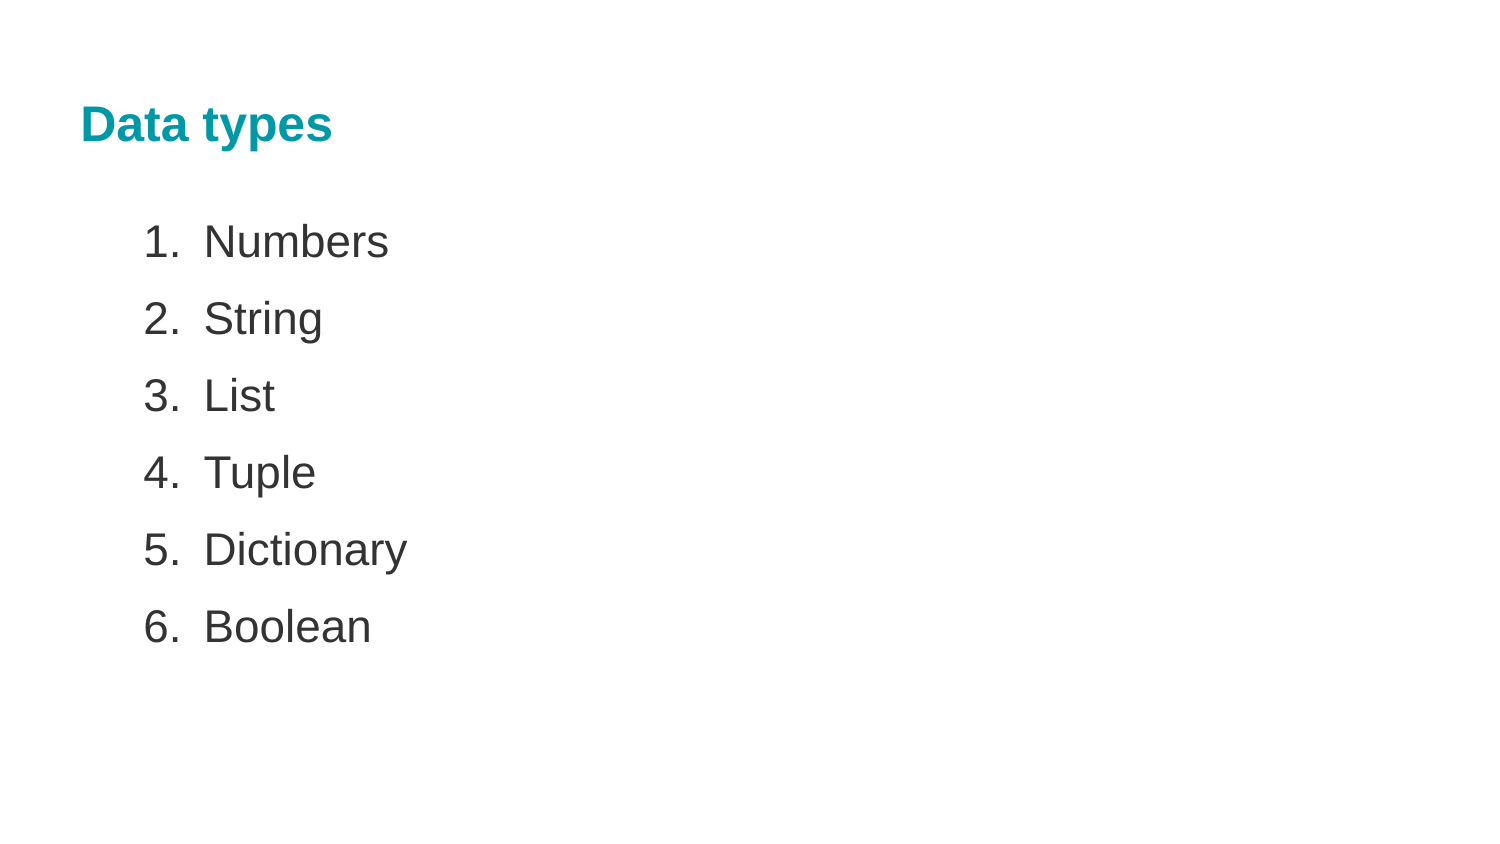

Data types
#

Numbers
String
List
Tuple
Dictionary
Boolean